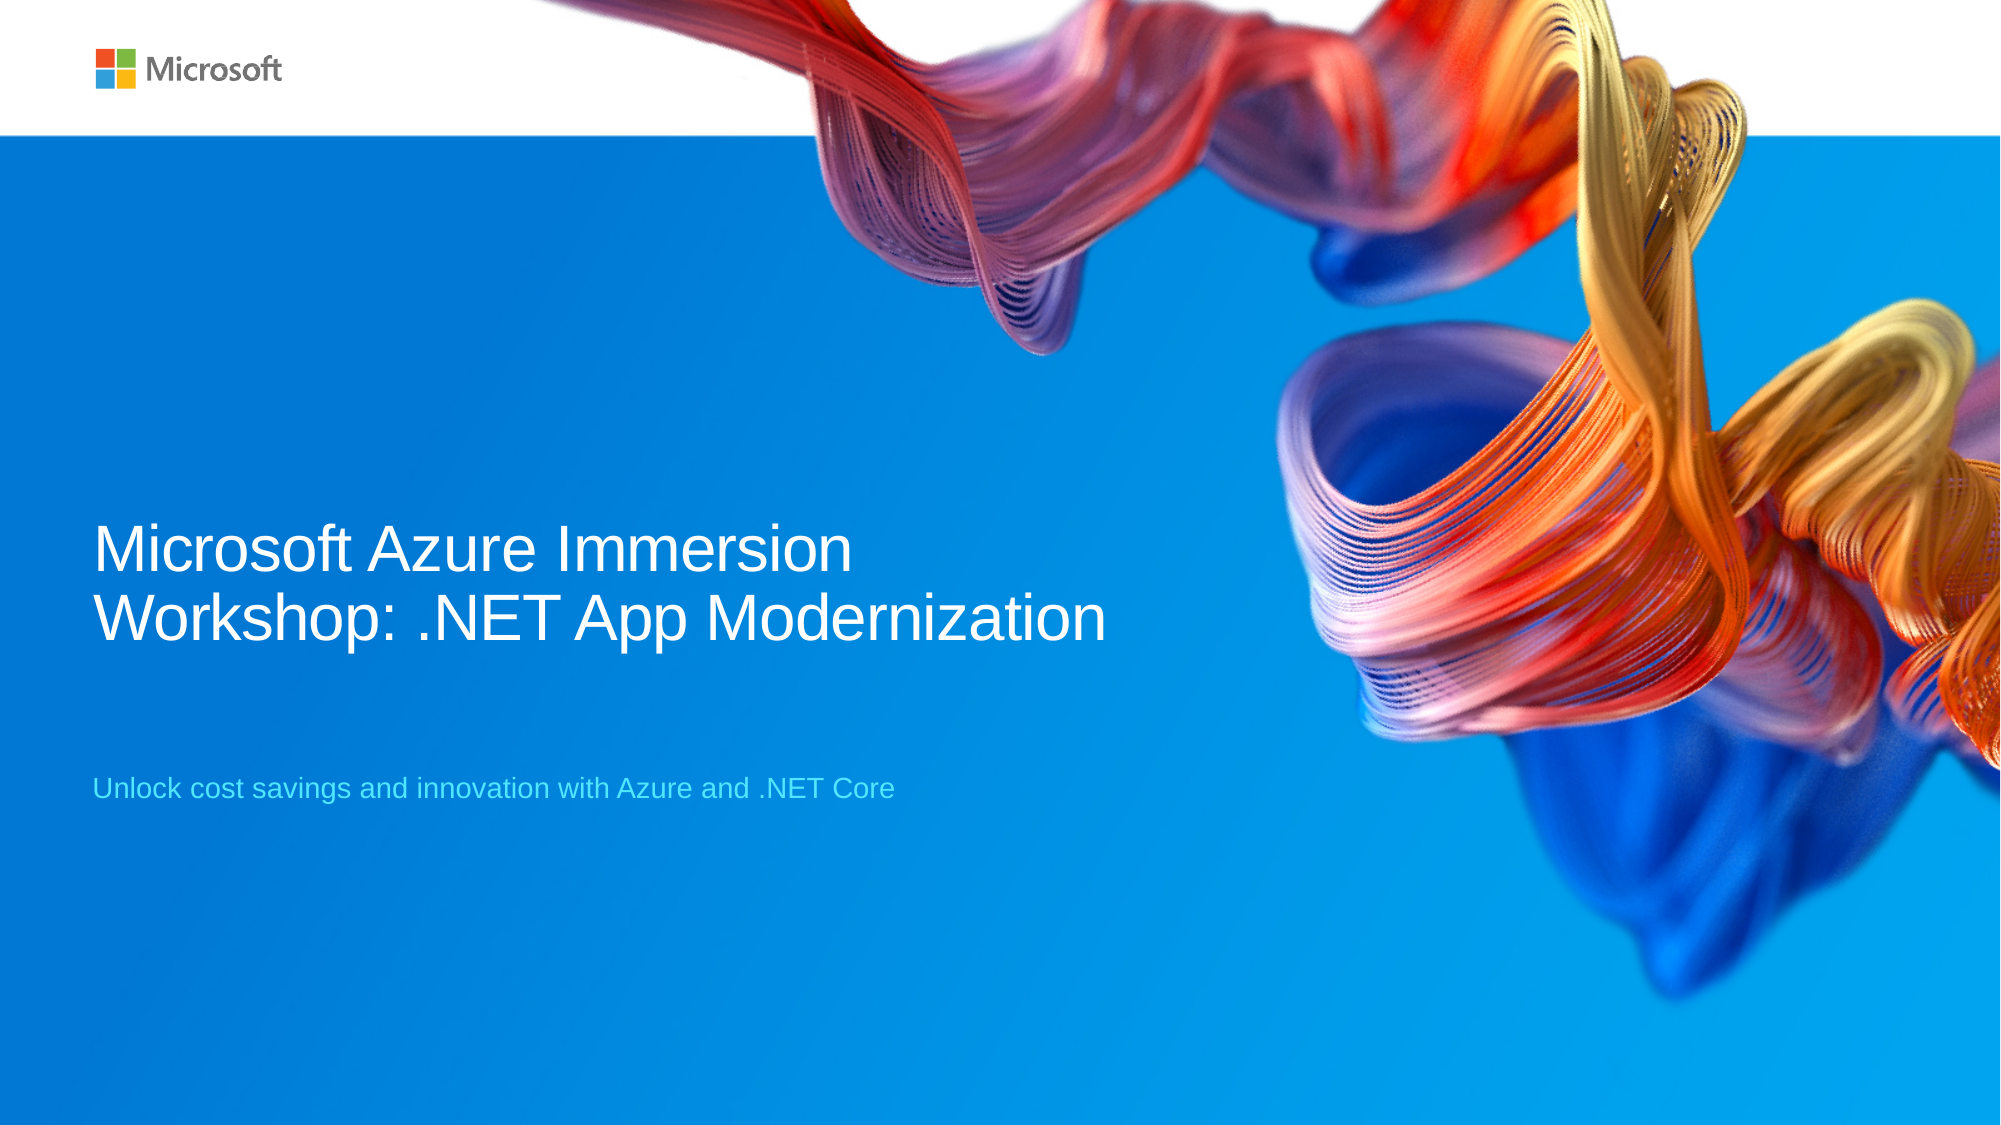

Microsoft Azure Immersion Workshop: .NET App Modernization
Unlock cost savings and innovation with Azure and .NET Core